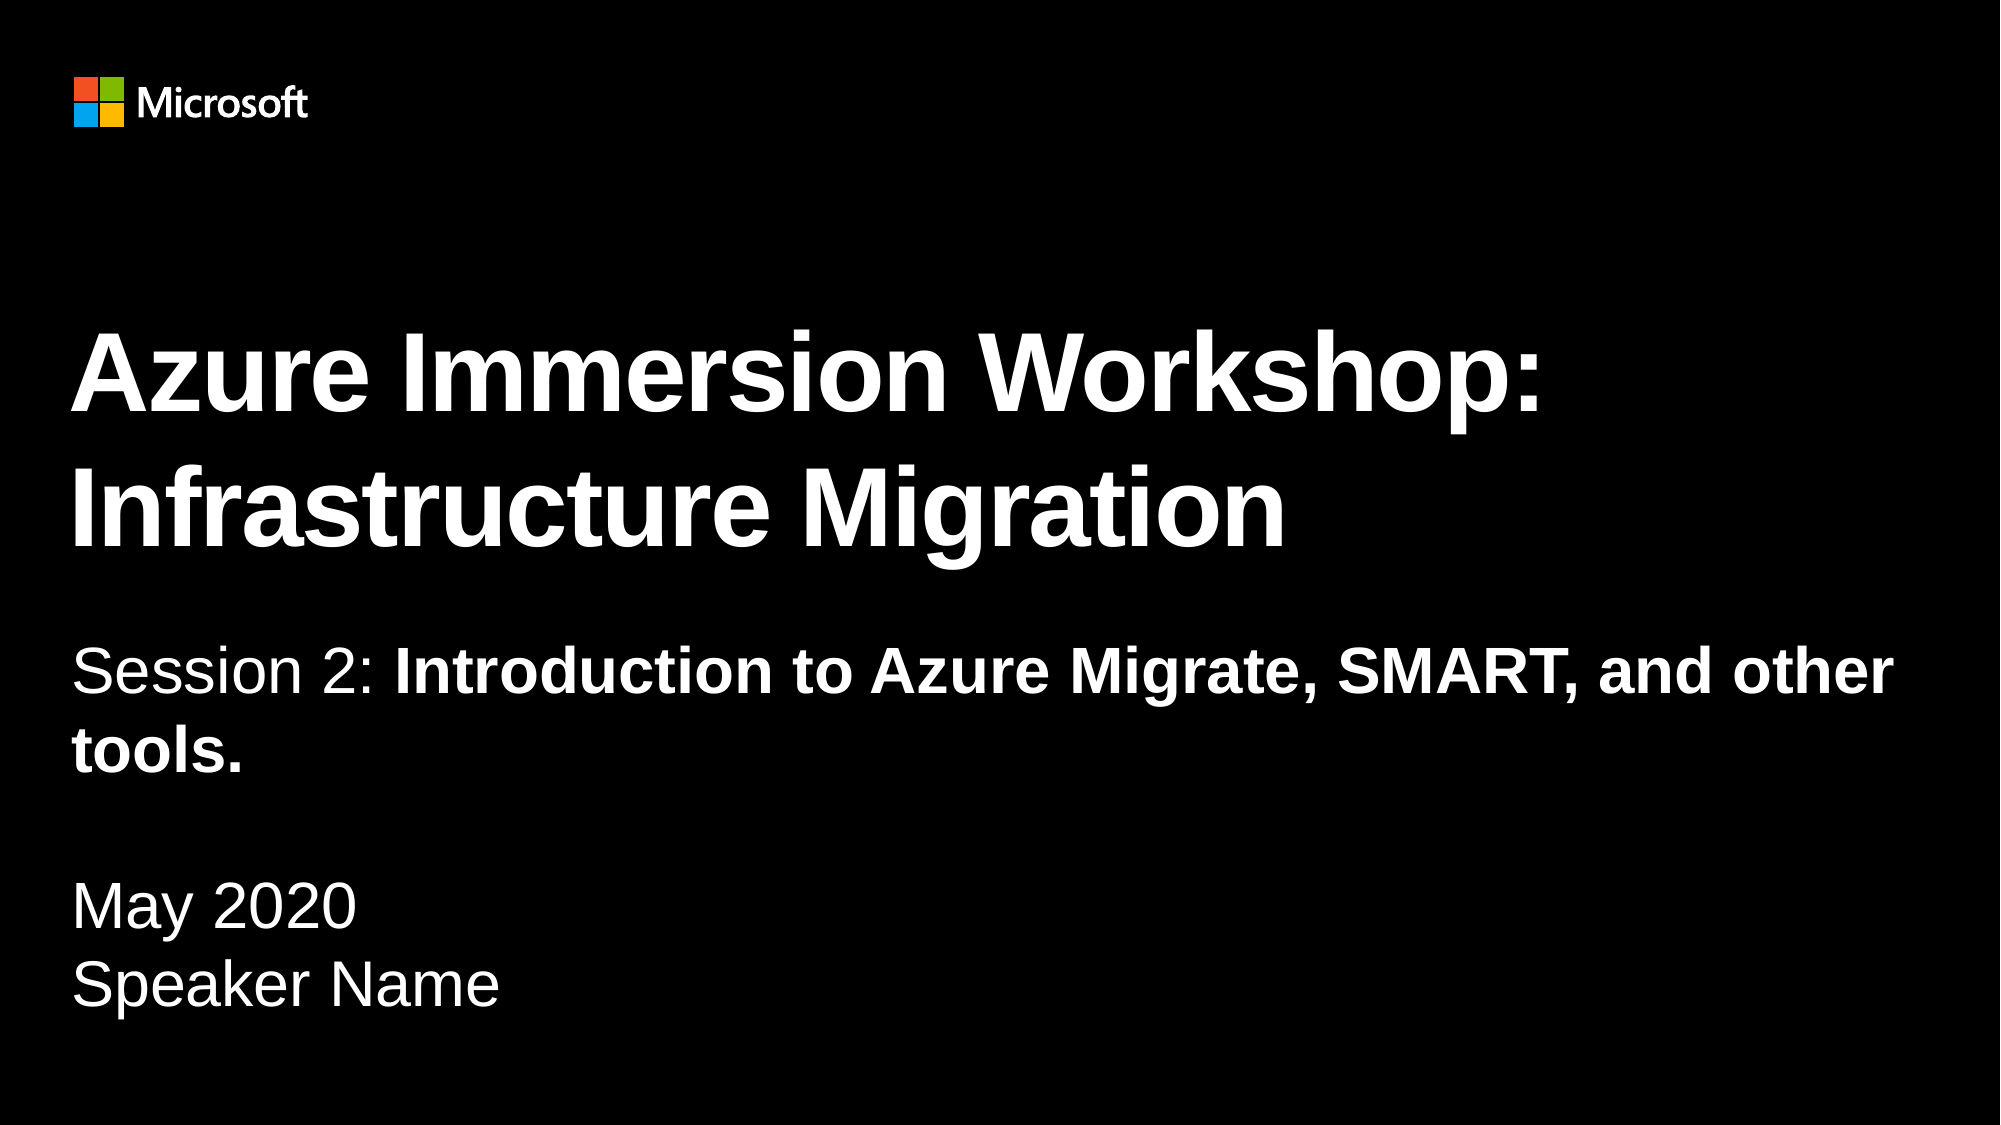

# Azure Immersion Workshop: Infrastructure Migration
Session 2: Introduction to Azure Migrate, SMART, and other tools.

May 2020
Speaker Name